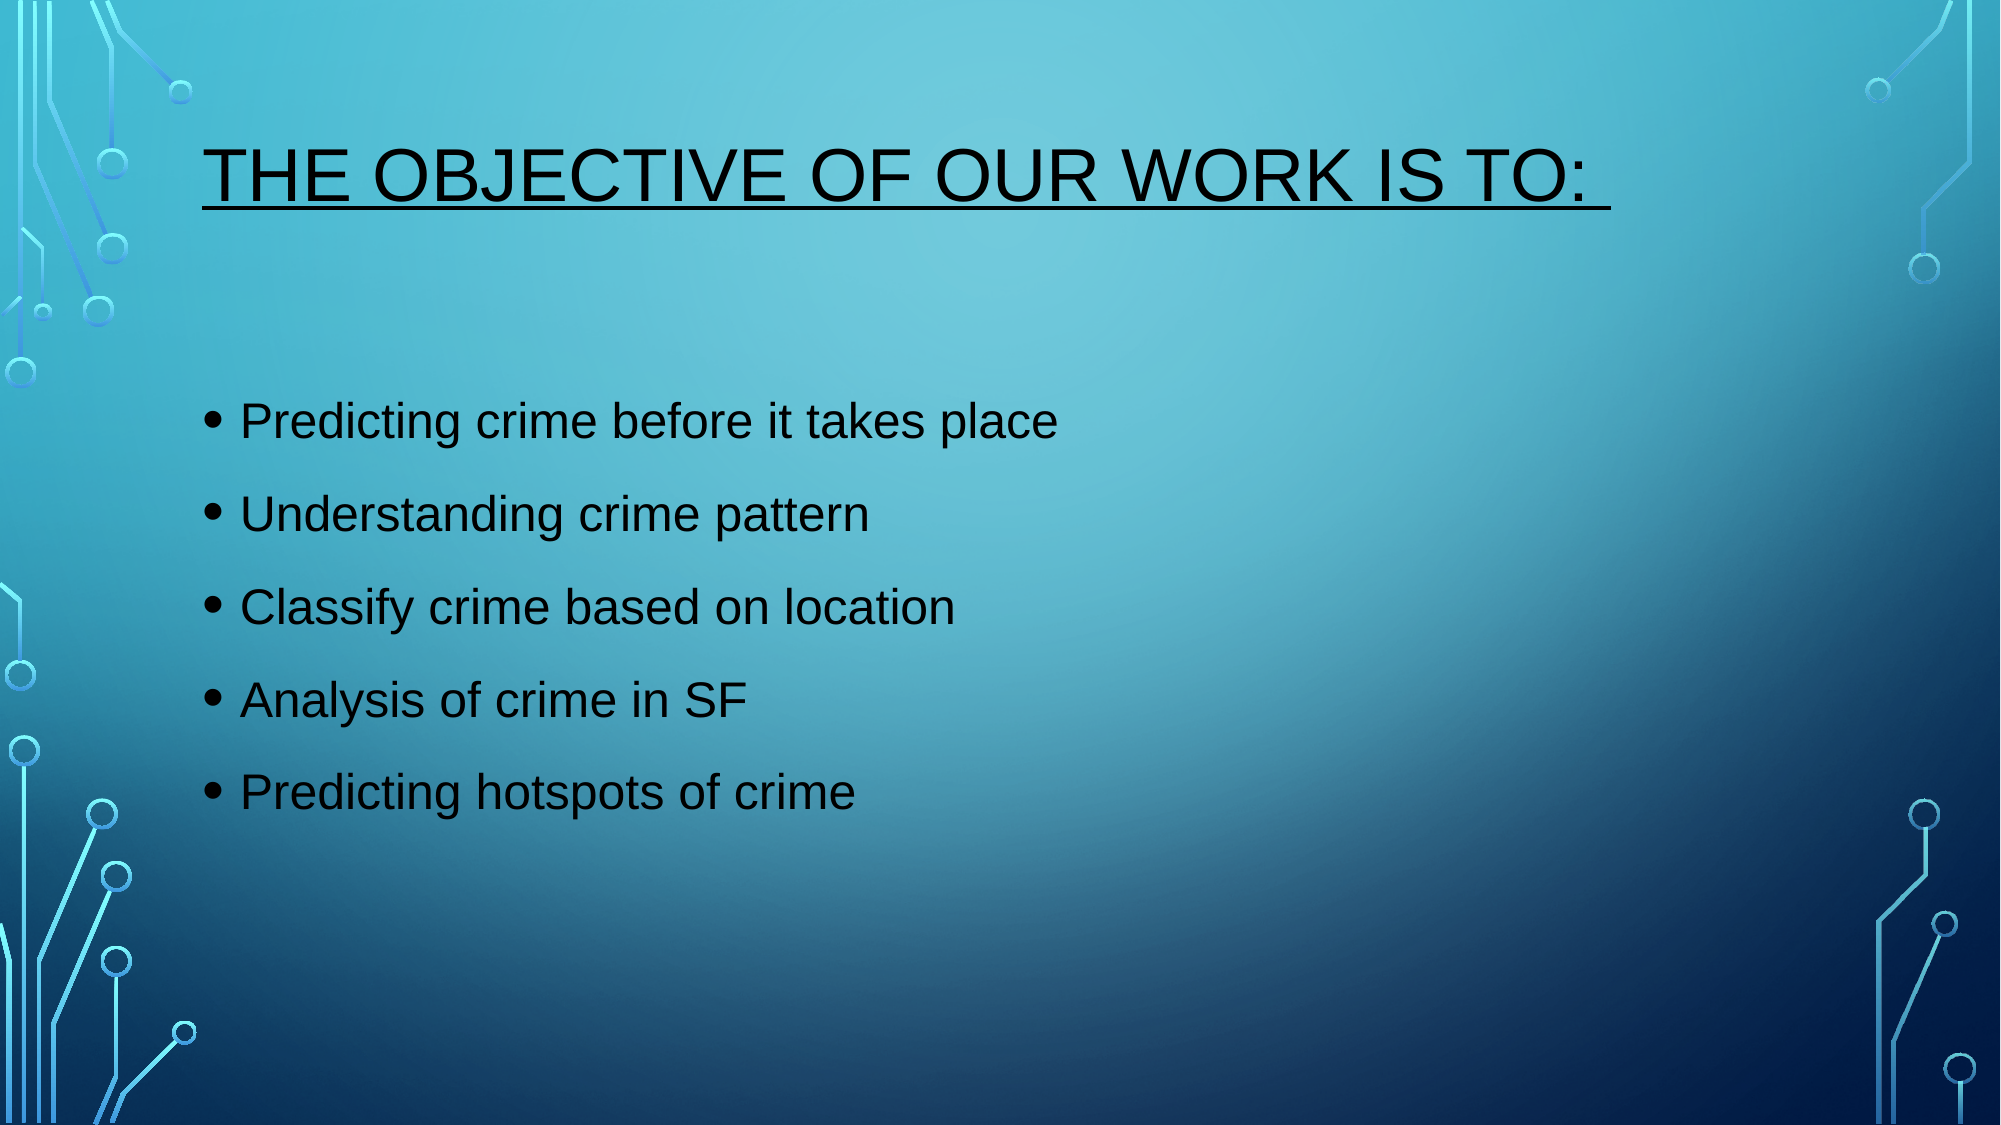

# The objective of our work is to:
Predicting crime before it takes place
Understanding crime pattern
Classify crime based on location
Analysis of crime in SF
Predicting hotspots of crime